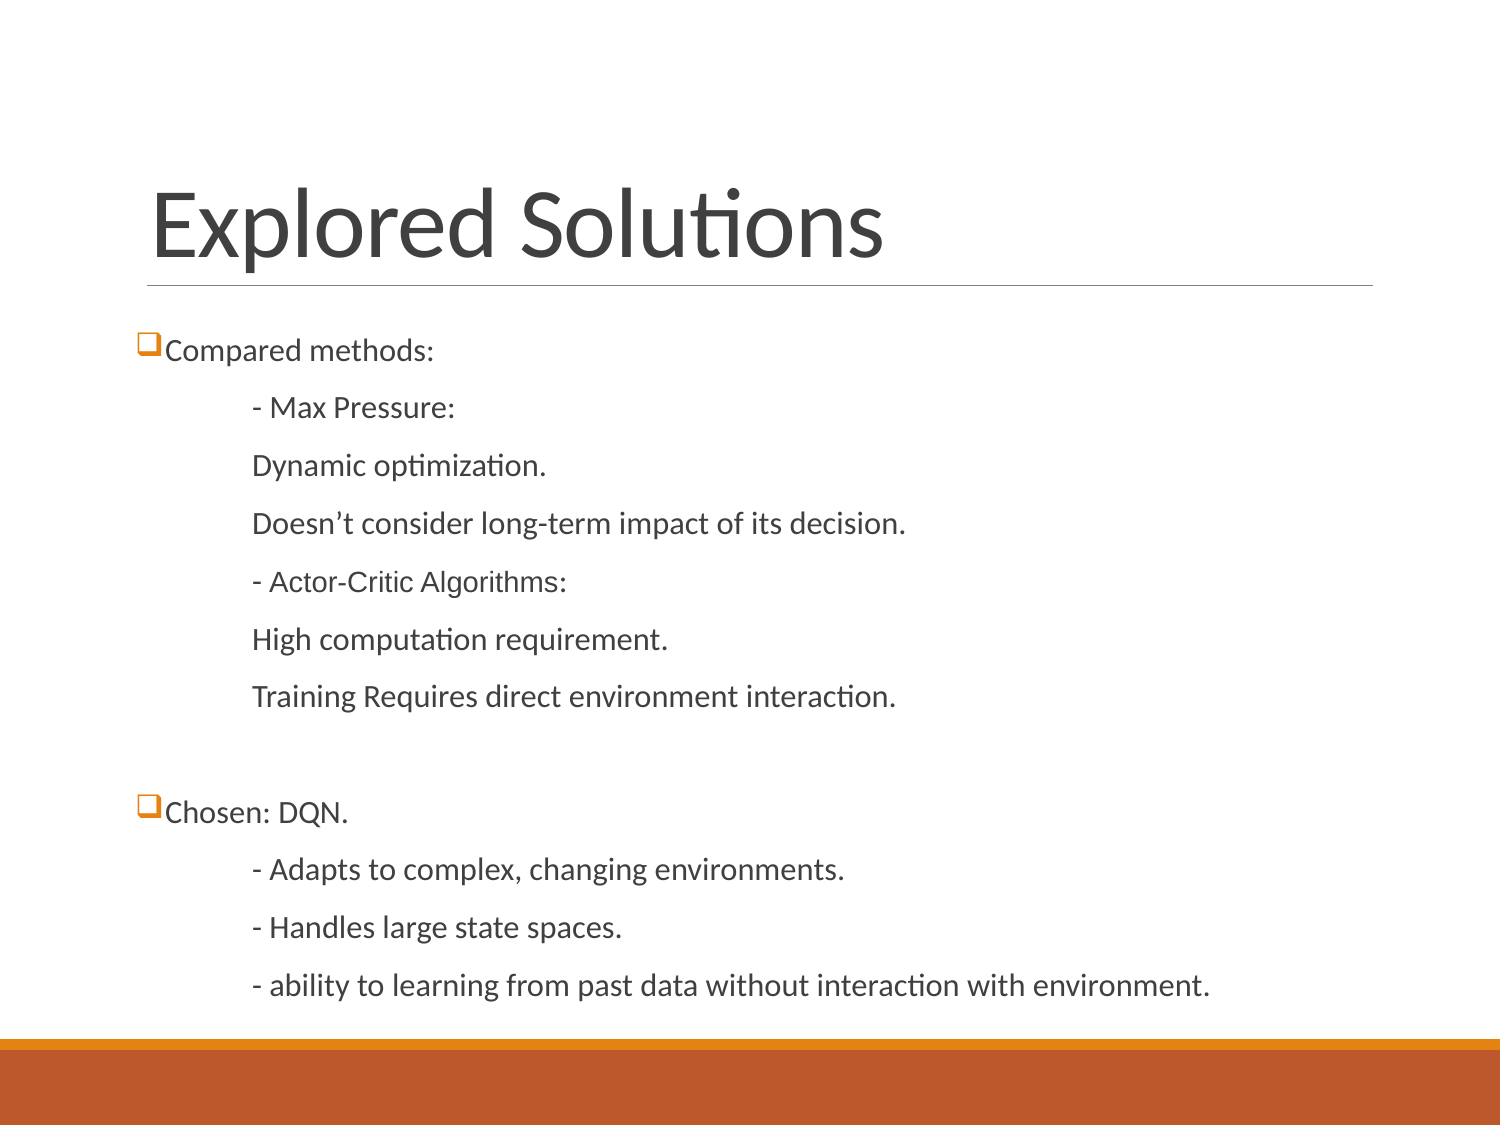

# Explored Solutions
 Compared methods:
	- Max Pressure:
		Dynamic optimization.
		Doesn’t consider long-term impact of its decision.
	- Actor-Critic Algorithms:
		High computation requirement.
		Training Requires direct environment interaction.

 Chosen: DQN.
	- Adapts to complex, changing environments.
	- Handles large state spaces.
	- ability to learning from past data without interaction with environment.